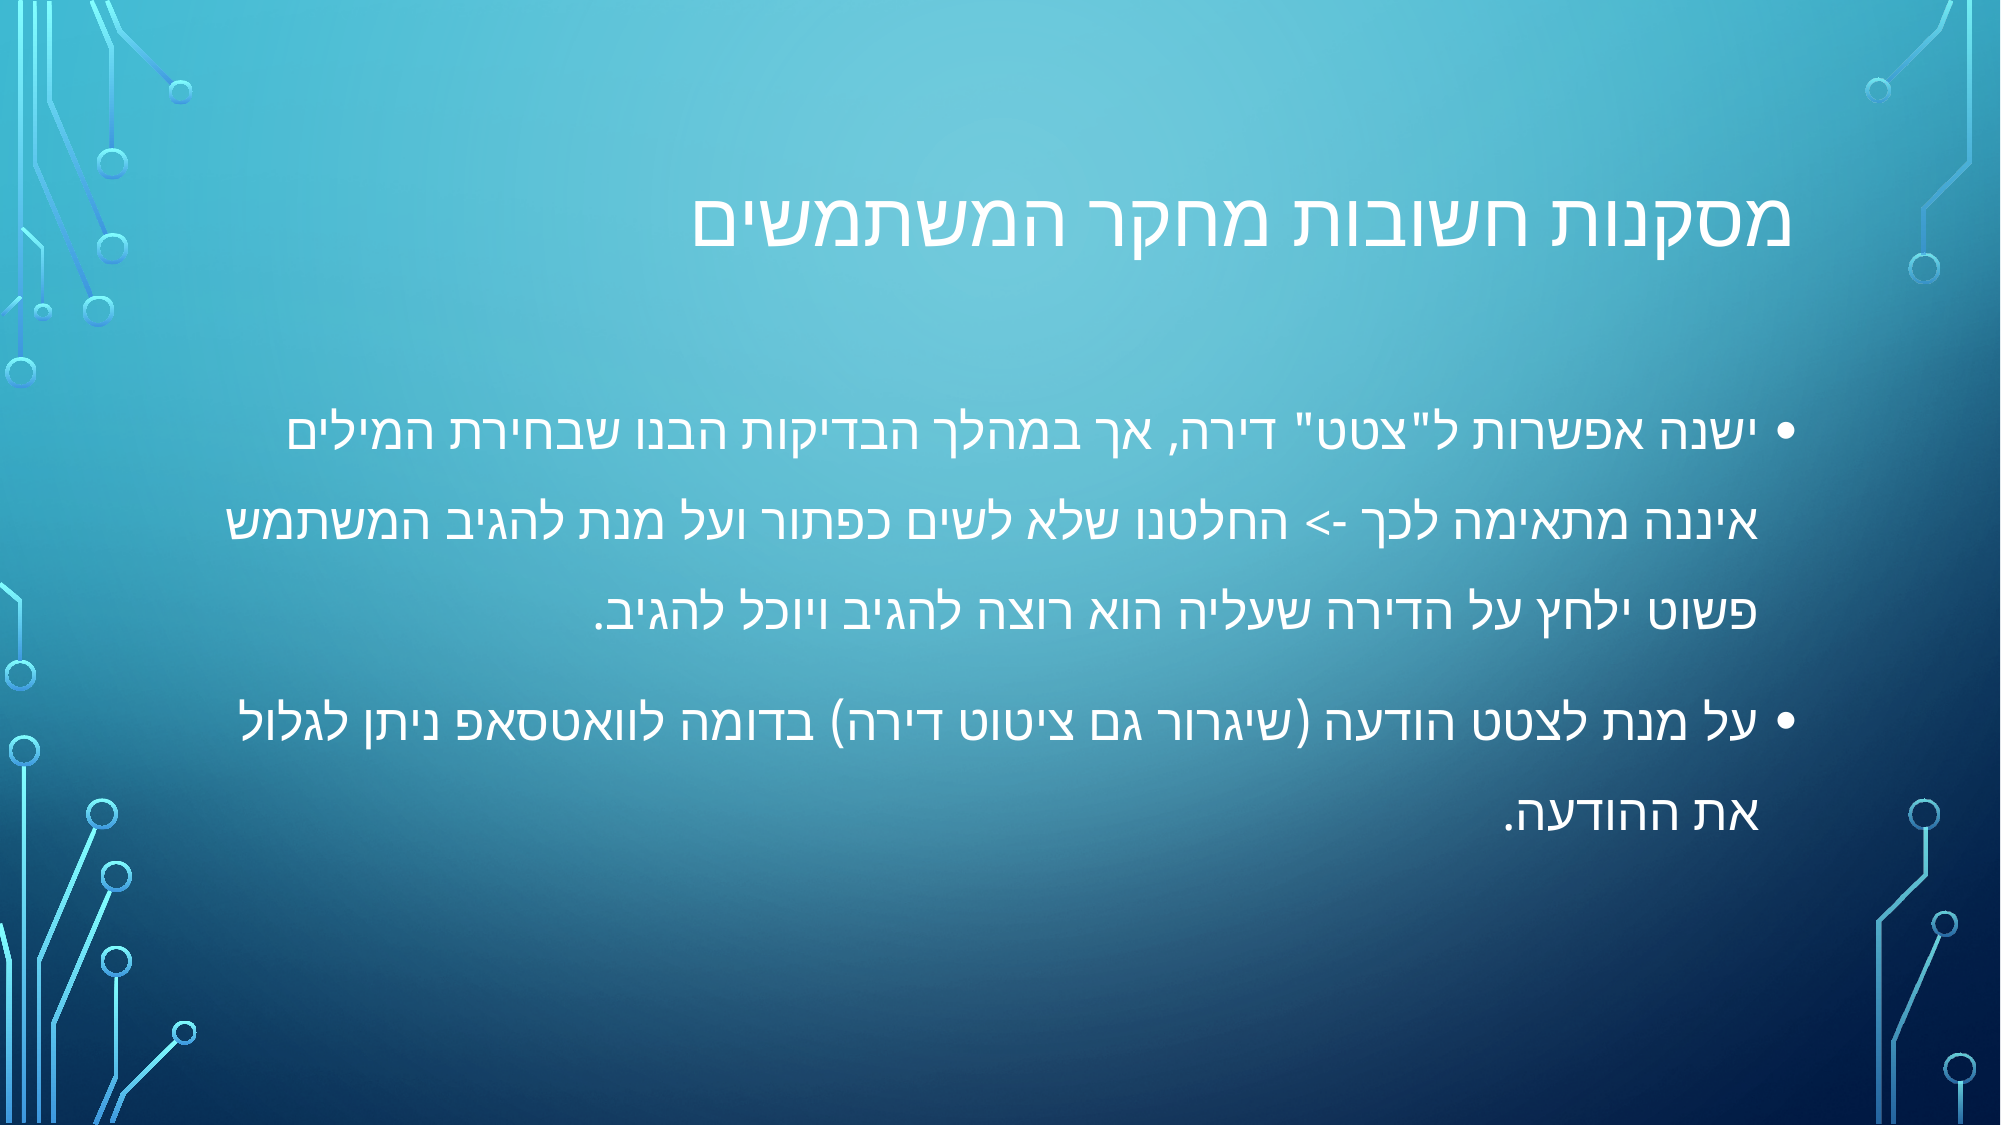

# מסקנות חשובות מחקר המשתמשים
ישנה אפשרות ל"צטט" דירה, אך במהלך הבדיקות הבנו שבחירת המילים איננה מתאימה לכך -> החלטנו שלא לשים כפתור ועל מנת להגיב המשתמש פשוט ילחץ על הדירה שעליה הוא רוצה להגיב ויוכל להגיב.
על מנת לצטט הודעה (שיגרור גם ציטוט דירה) בדומה לוואטסאפ ניתן לגלול את ההודעה.